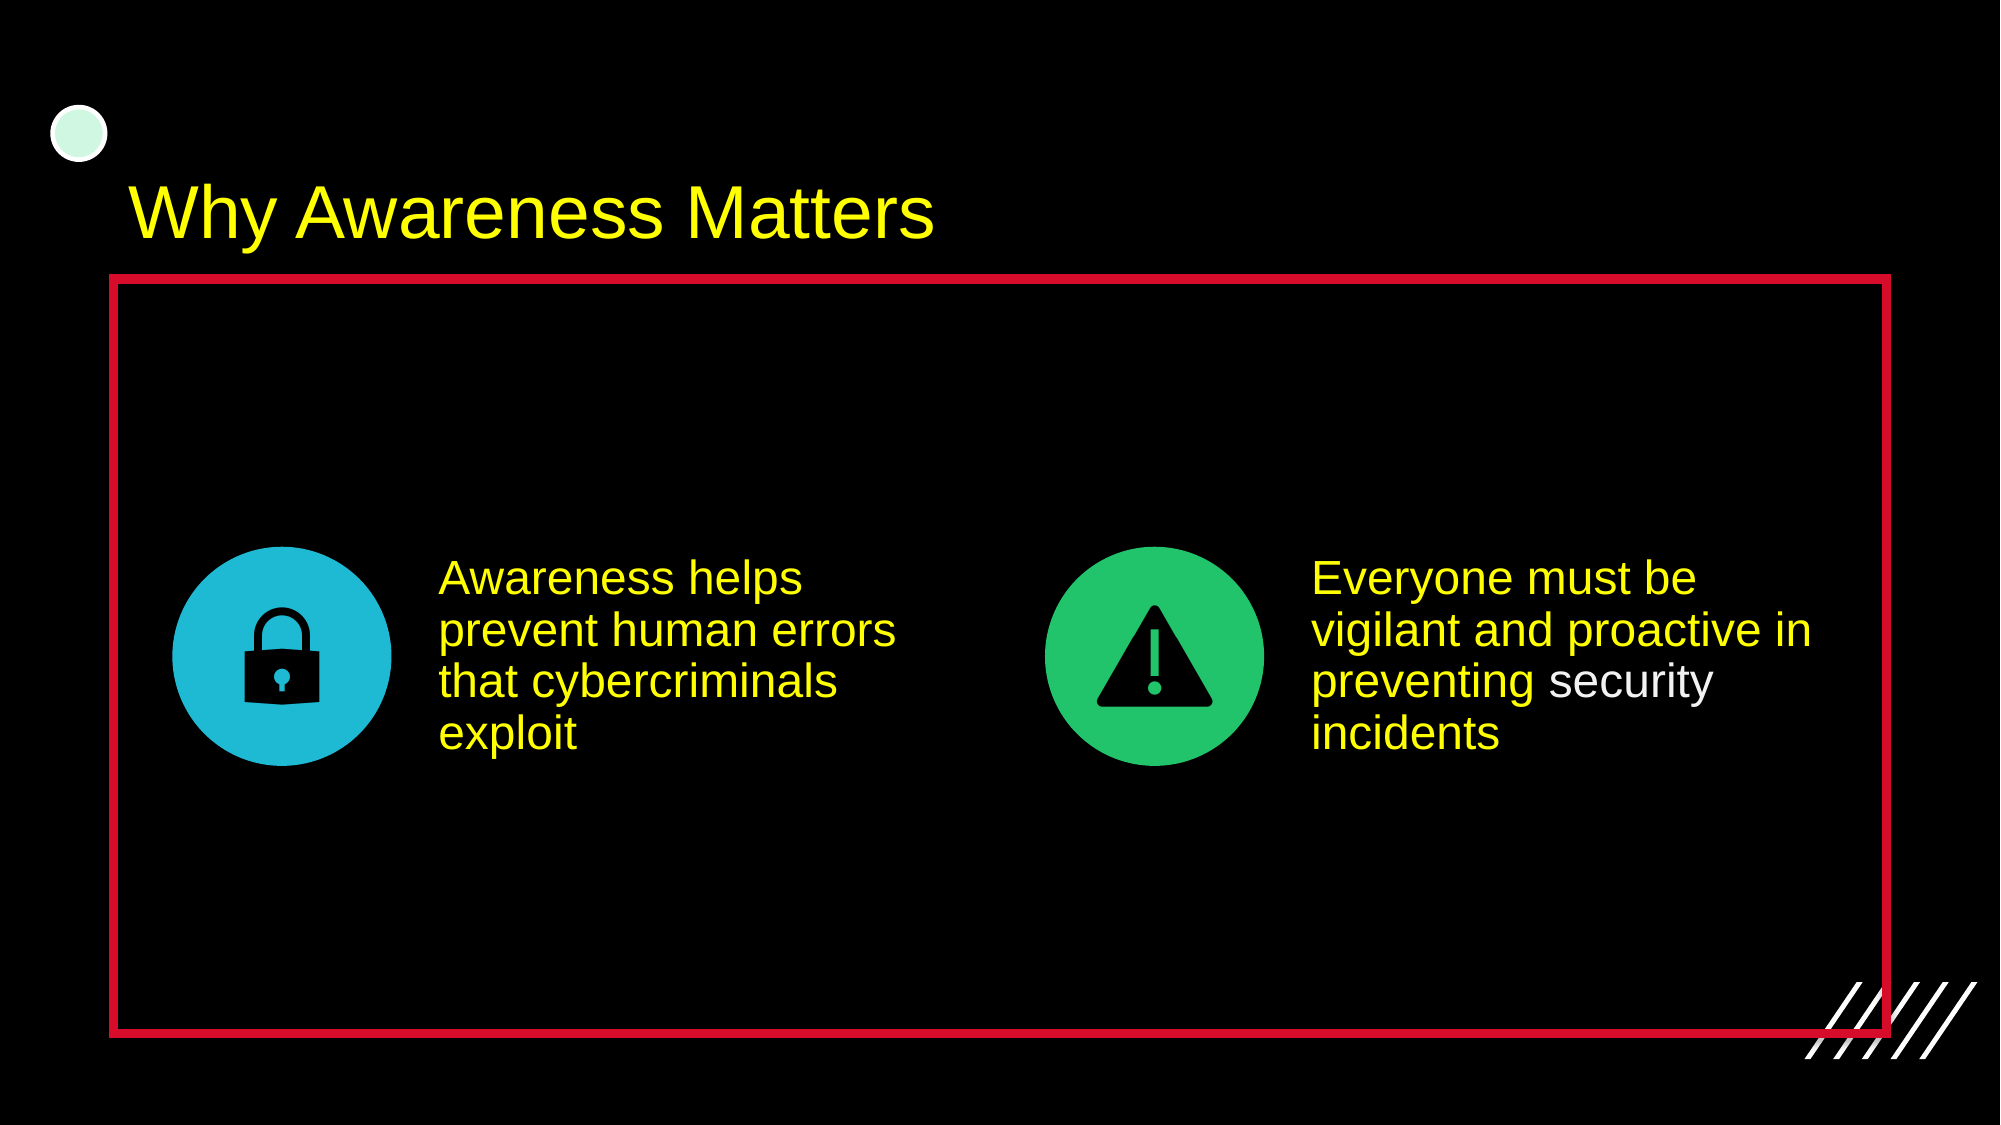

# Why Awareness Matters

Awareness helps prevent human errors that cybercriminals exploit
Everyone must be vigilant and proactive in preventing security incidents